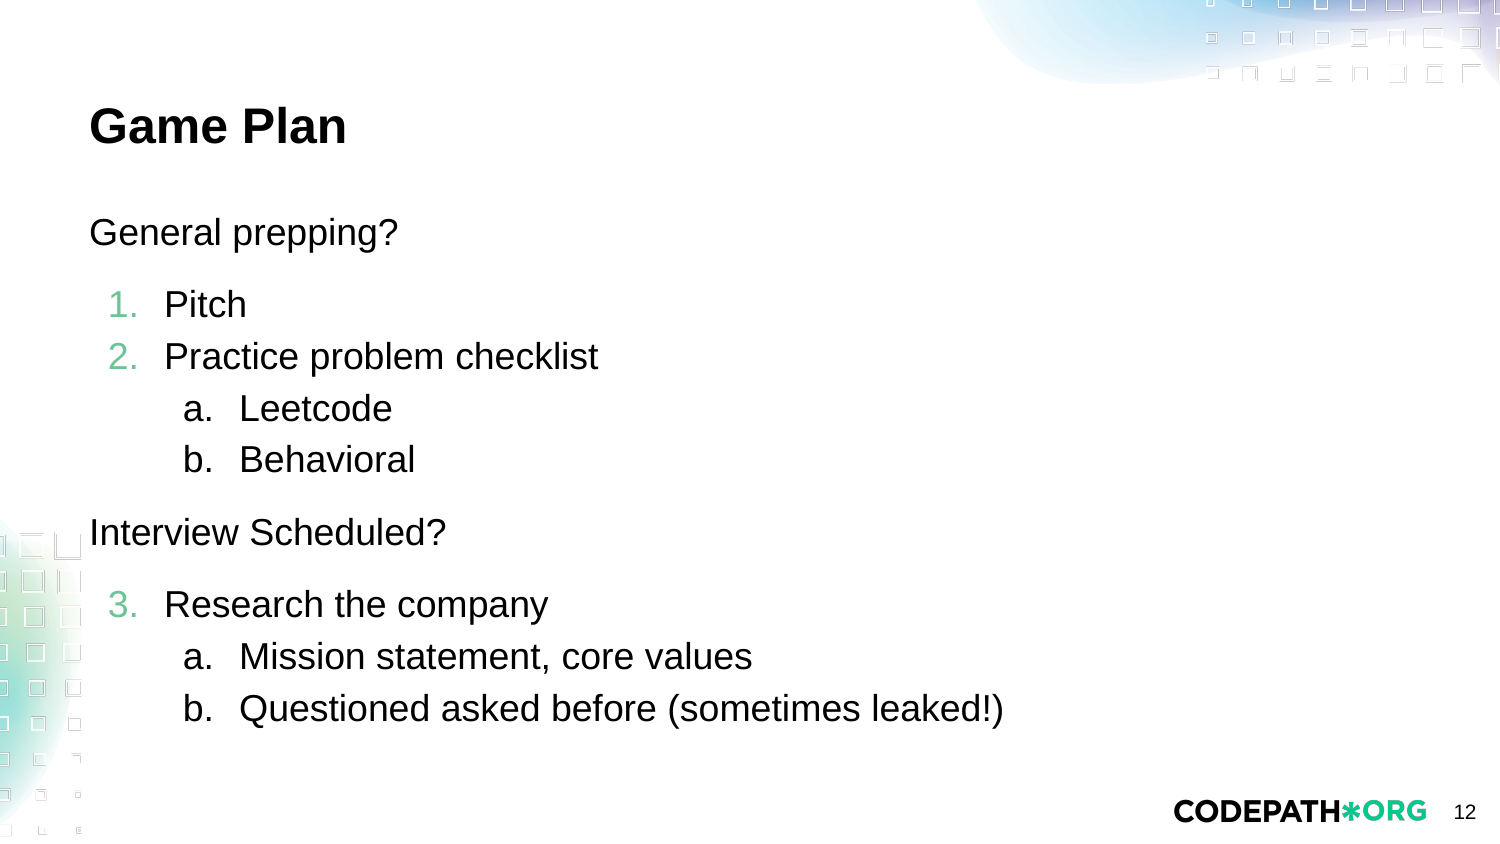

# Game Plan
General prepping?
Pitch
Practice problem checklist
Leetcode
Behavioral
Interview Scheduled?
Research the company
Mission statement, core values
Questioned asked before (sometimes leaked!)
12